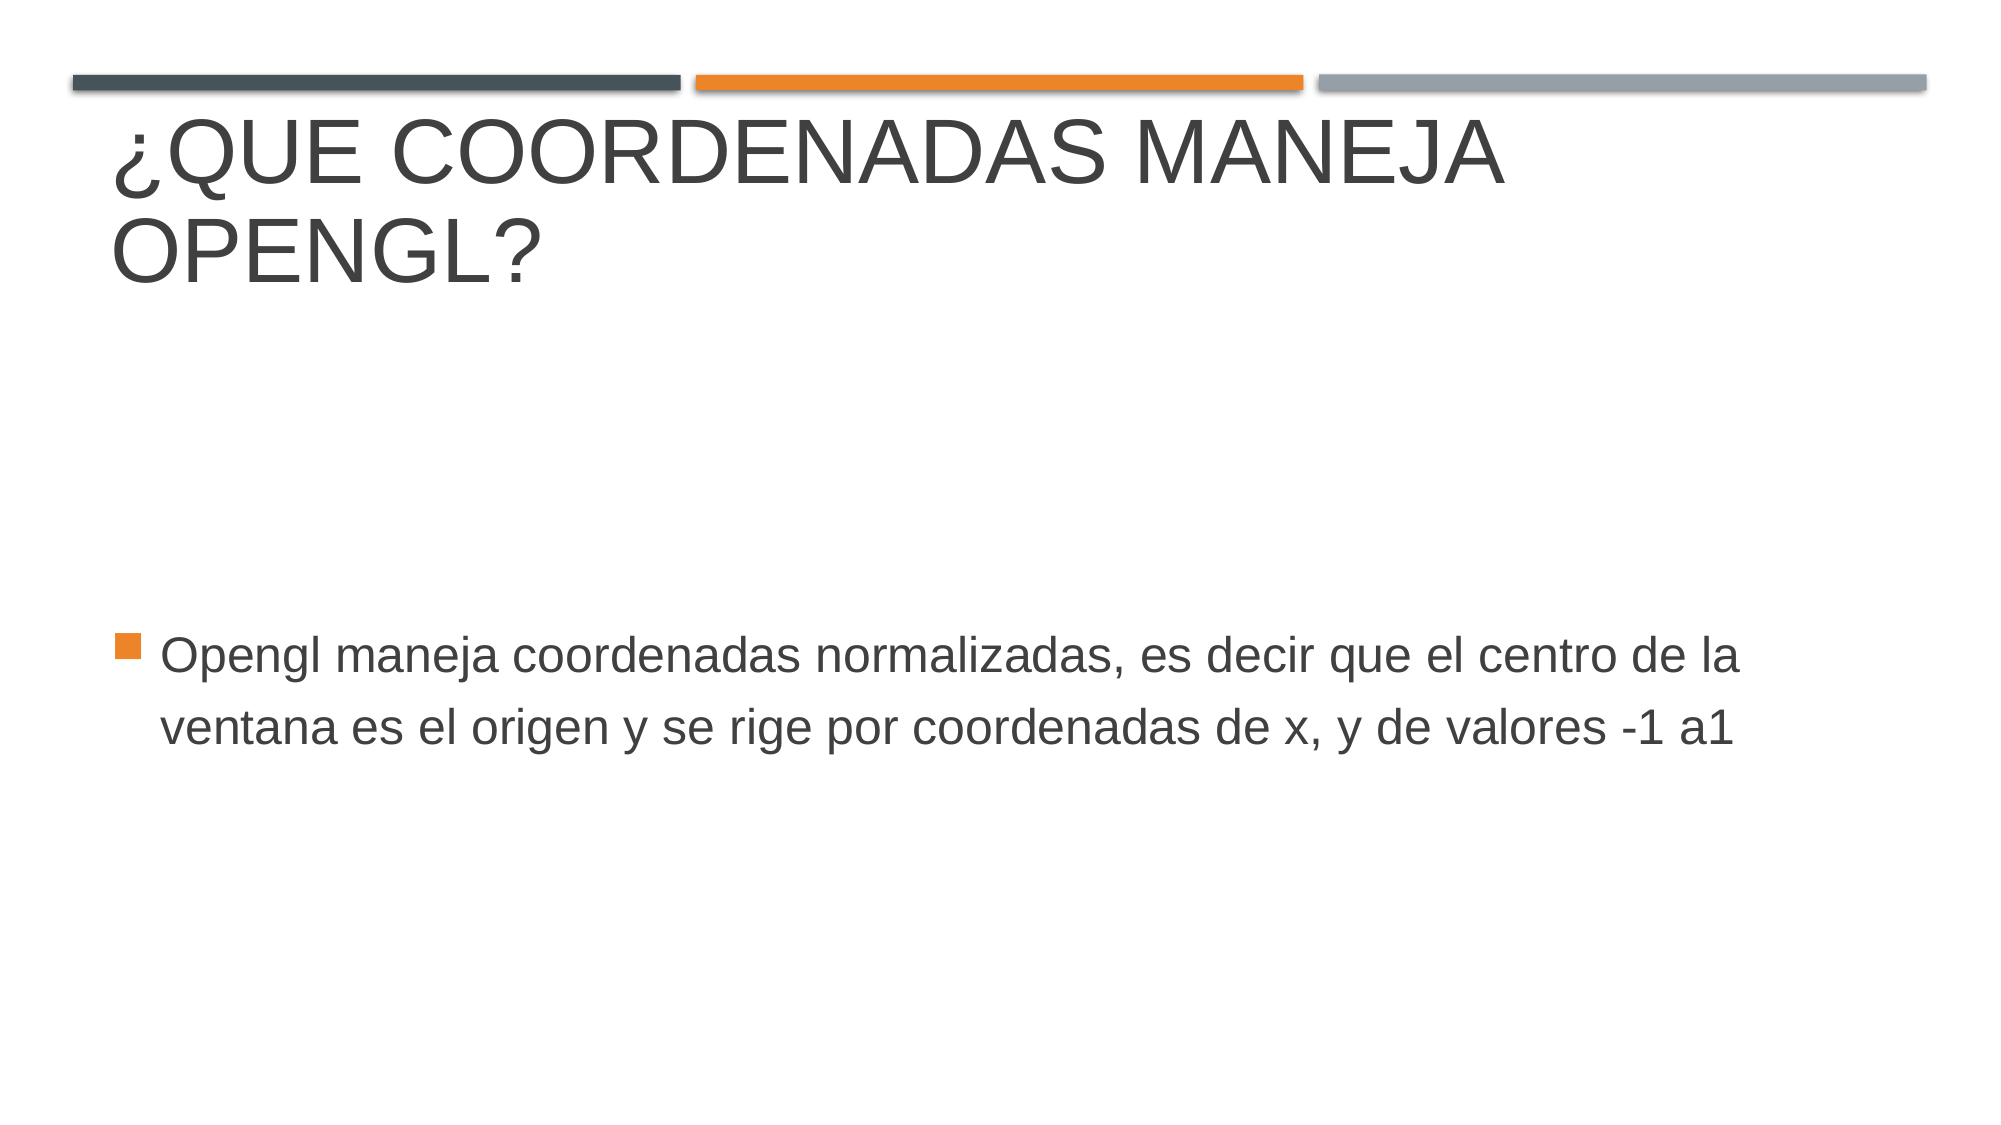

# ¿Que coordenadas maneja opengl?
Opengl maneja coordenadas normalizadas, es decir que el centro de la ventana es el origen y se rige por coordenadas de x, y de valores -1 a1